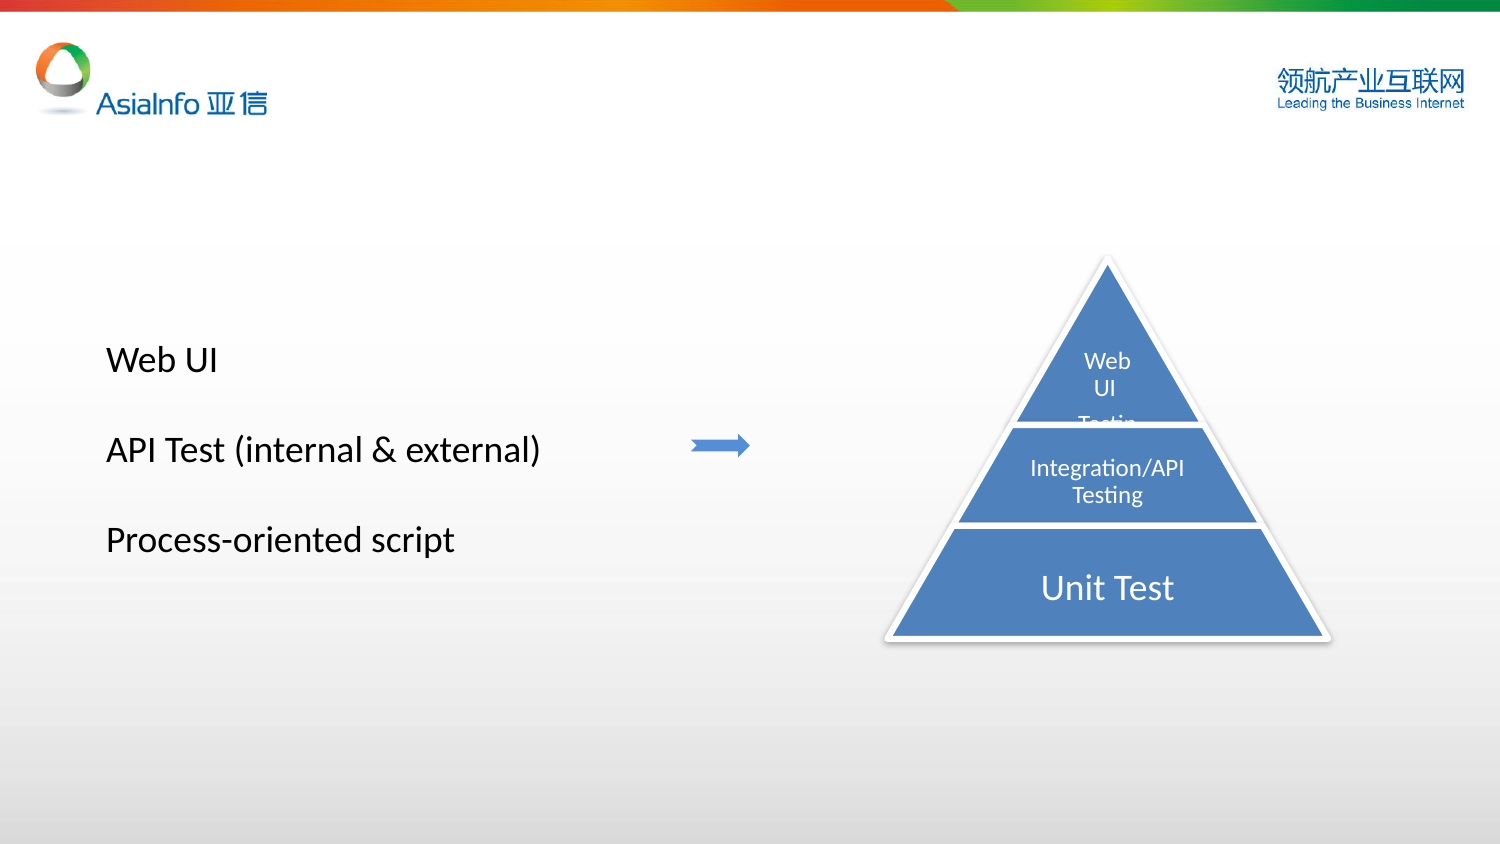

Web UI
Testing
Integration/API Testing
Unit Test
Web UI

API Test (internal & external)

Process-oriented script